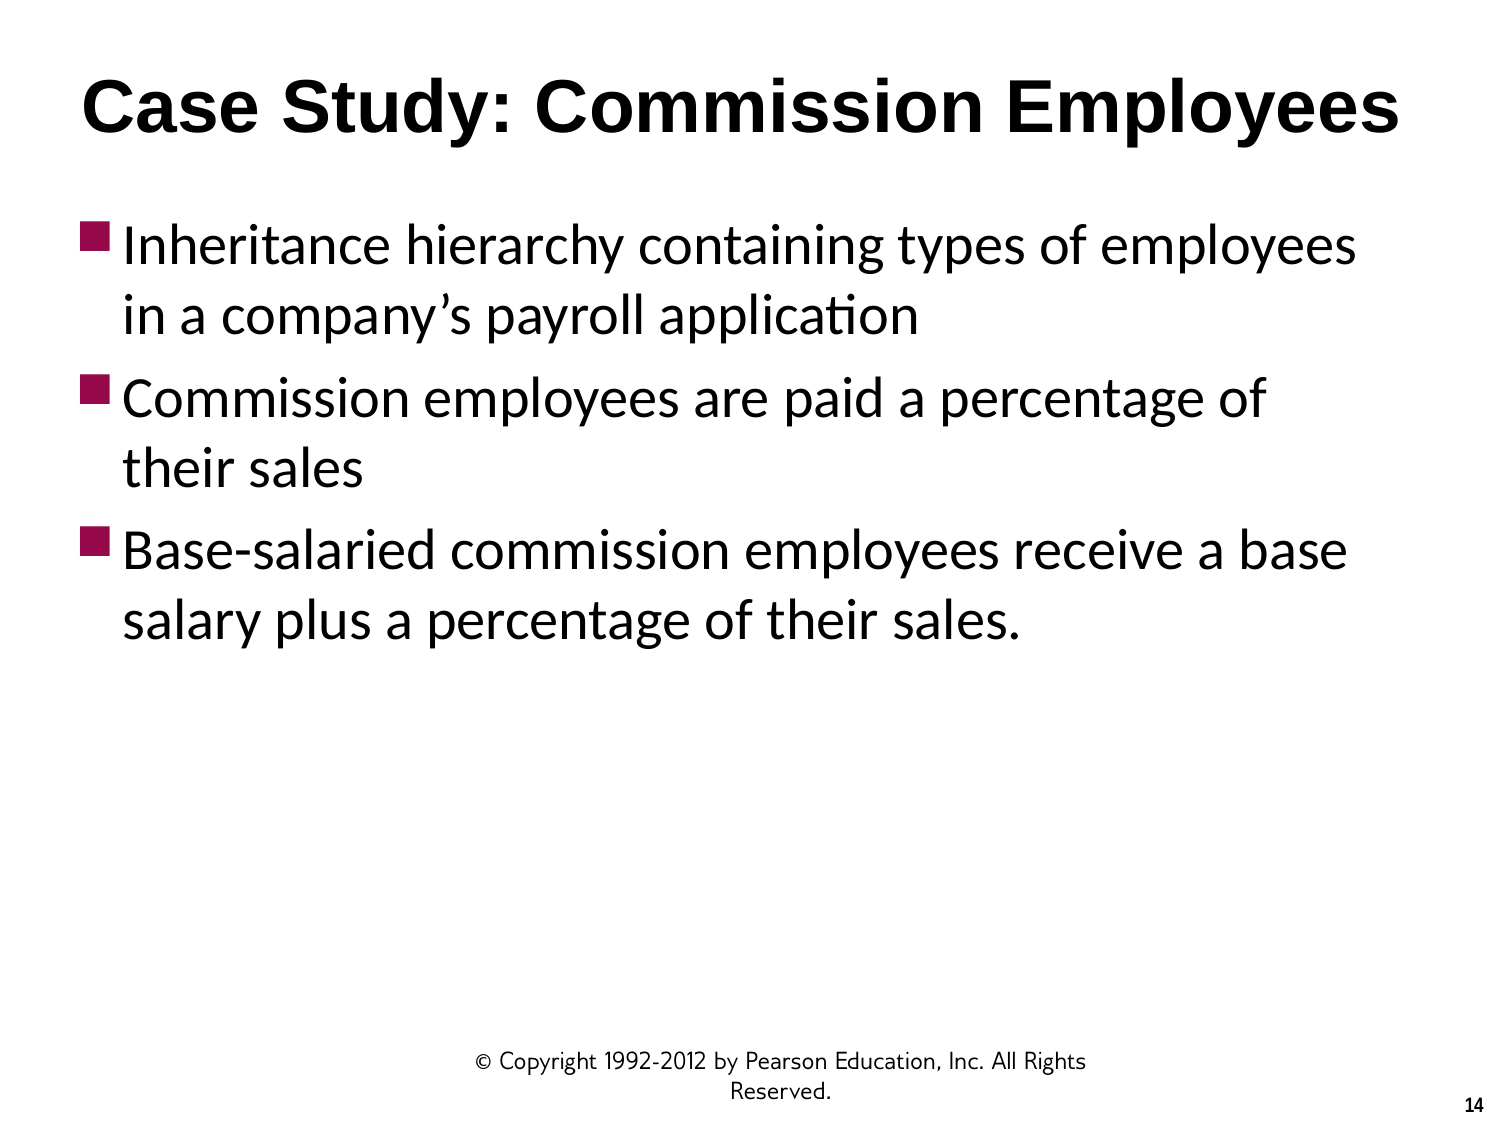

# Case Study: Commission Employees
Inheritance hierarchy containing types of employees in a company’s payroll application
Commission employees are paid a percentage of their sales
Base-salaried commission employees receive a base salary plus a percentage of their sales.
© Copyright 1992-2012 by Pearson Education, Inc. All Rights Reserved.